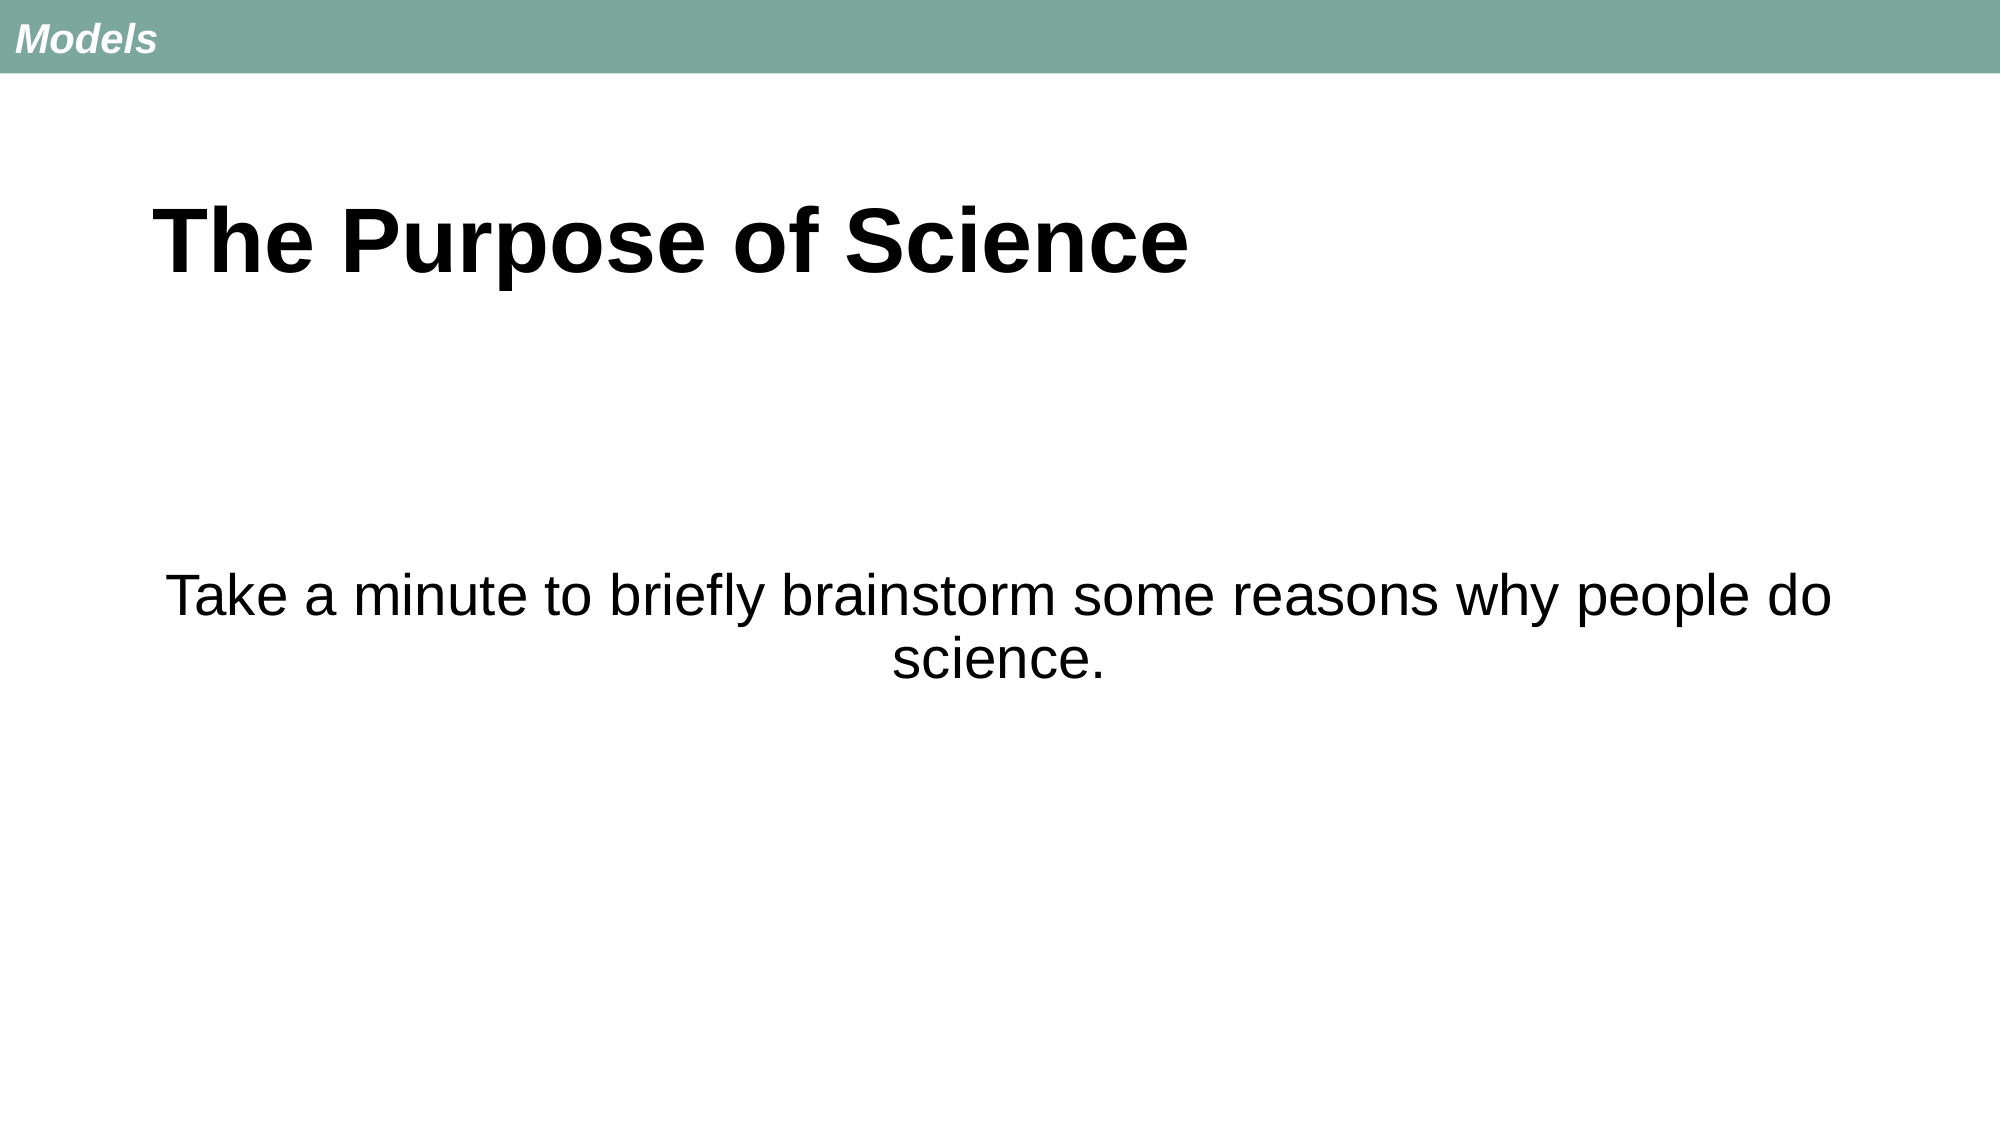

Models
# The Purpose of Science

Take a minute to briefly brainstorm some reasons why people do science.